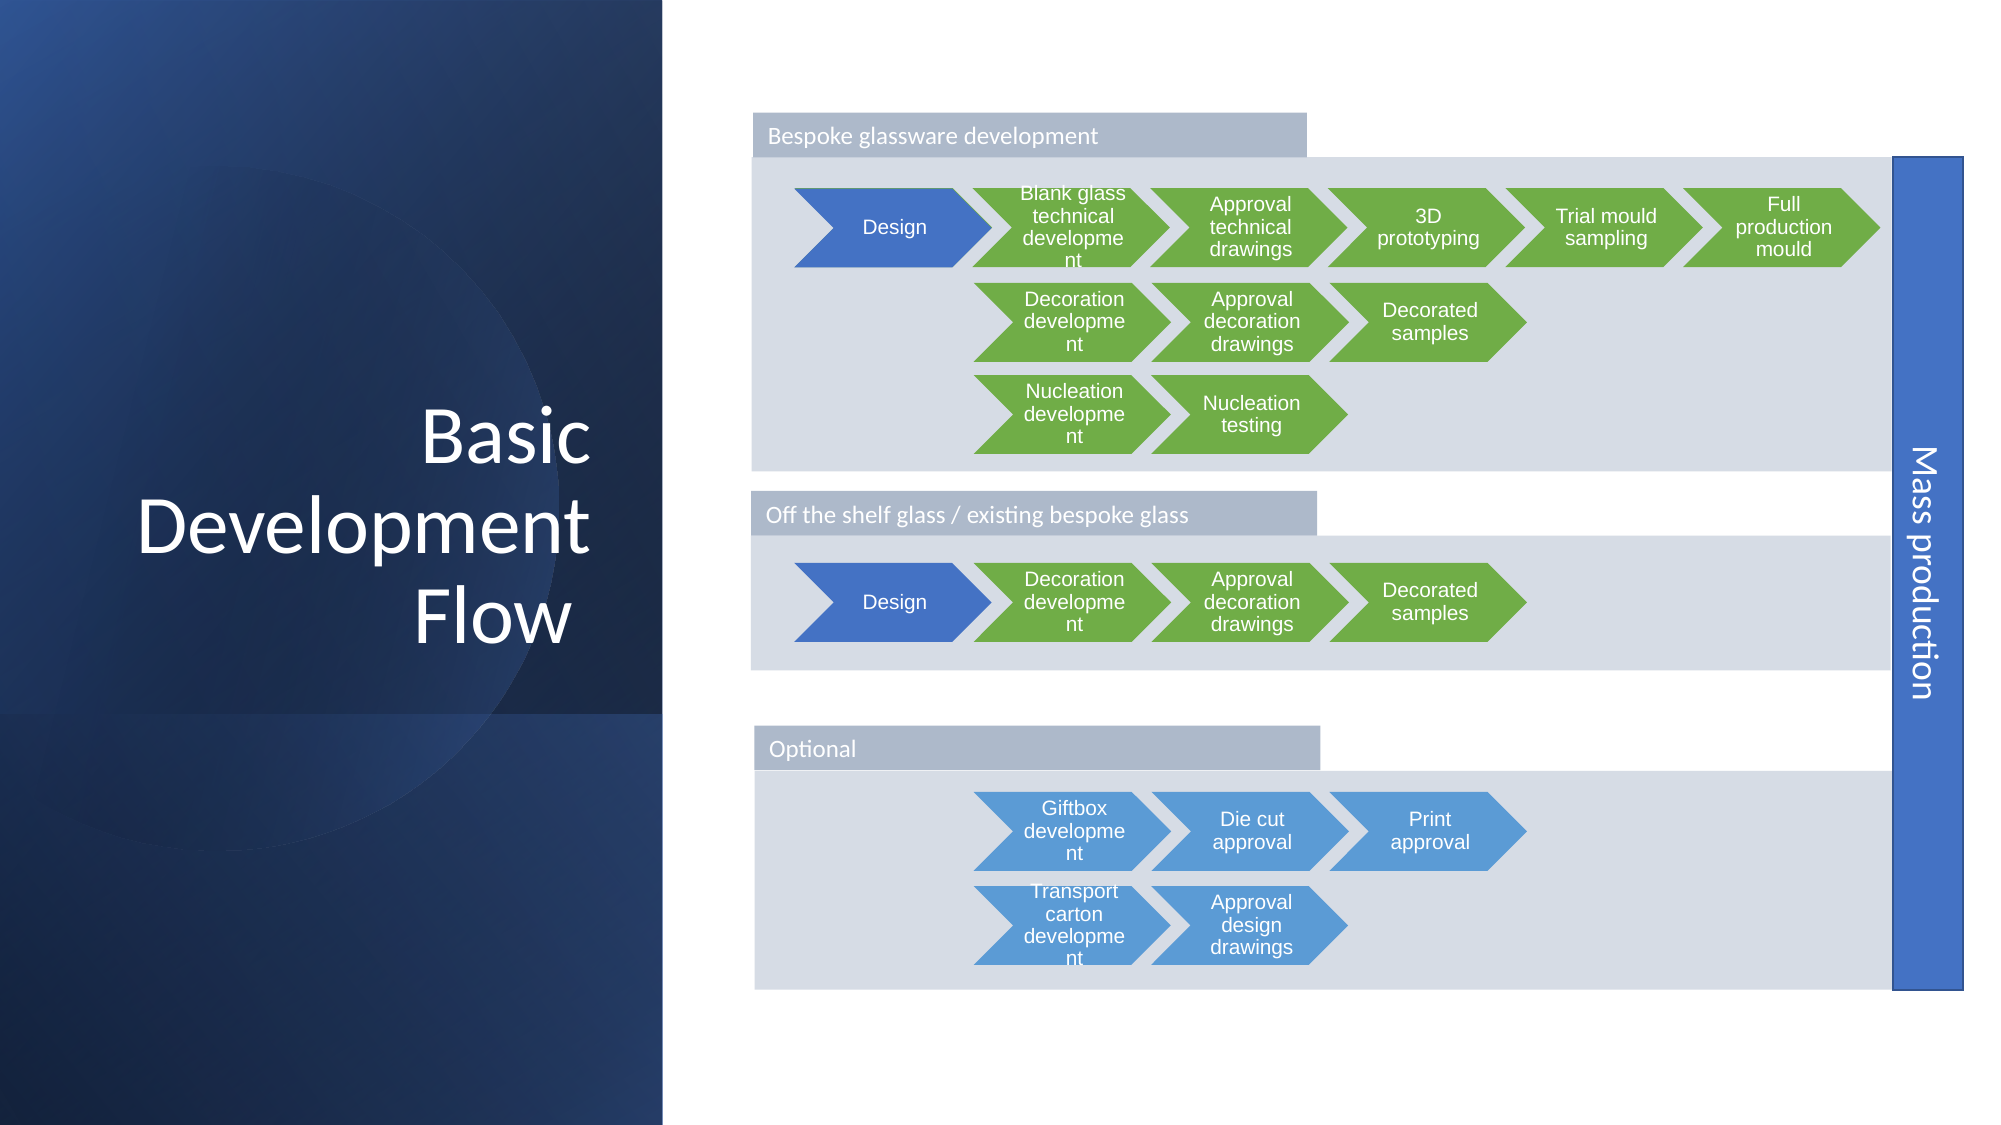

Bespoke glassware development
Design
Blank glass technical development
Approval technical drawings
3D prototyping
Trial mould sampling
Full production mould

Mass production

Design

Decoration development
Approval decoration drawings
Decorated samples
# Basic Development Flow
Nucleation development
Nucleation testing
Off the shelf glass / existing bespoke glass
Decoration development
Approval decoration drawings
Decorated samples

Design

Optional
Giftbox development
Die cut approval
Print approval

Transport carton development
Approval design drawings